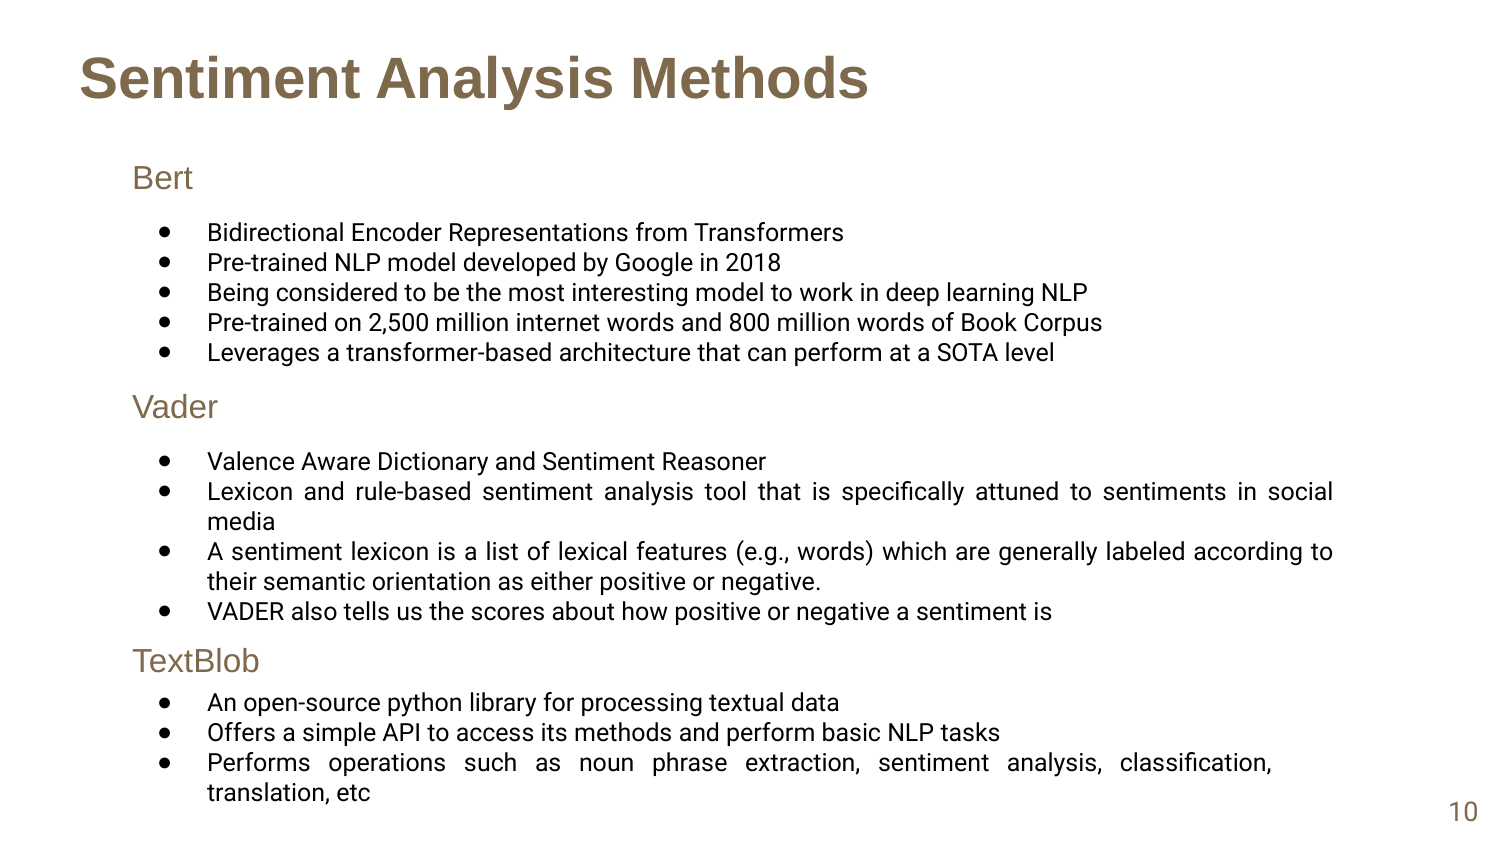

Sentiment Analysis Methods
Bert
Bidirectional Encoder Representations from Transformers
Pre-trained NLP model developed by Google in 2018
Being considered to be the most interesting model to work in deep learning NLP
Pre-trained on 2,500 million internet words and 800 million words of Book Corpus
Leverages a transformer-based architecture that can perform at a SOTA level
Vader
Valence Aware Dictionary and Sentiment Reasoner
Lexicon and rule-based sentiment analysis tool that is specifically attuned to sentiments in social media
A sentiment lexicon is a list of lexical features (e.g., words) which are generally labeled according to their semantic orientation as either positive or negative.
VADER also tells us the scores about how positive or negative a sentiment is
TextBlob
An open-source python library for processing textual data
Offers a simple API to access its methods and perform basic NLP tasks
Performs operations such as noun phrase extraction, sentiment analysis, classification, translation, etc
10